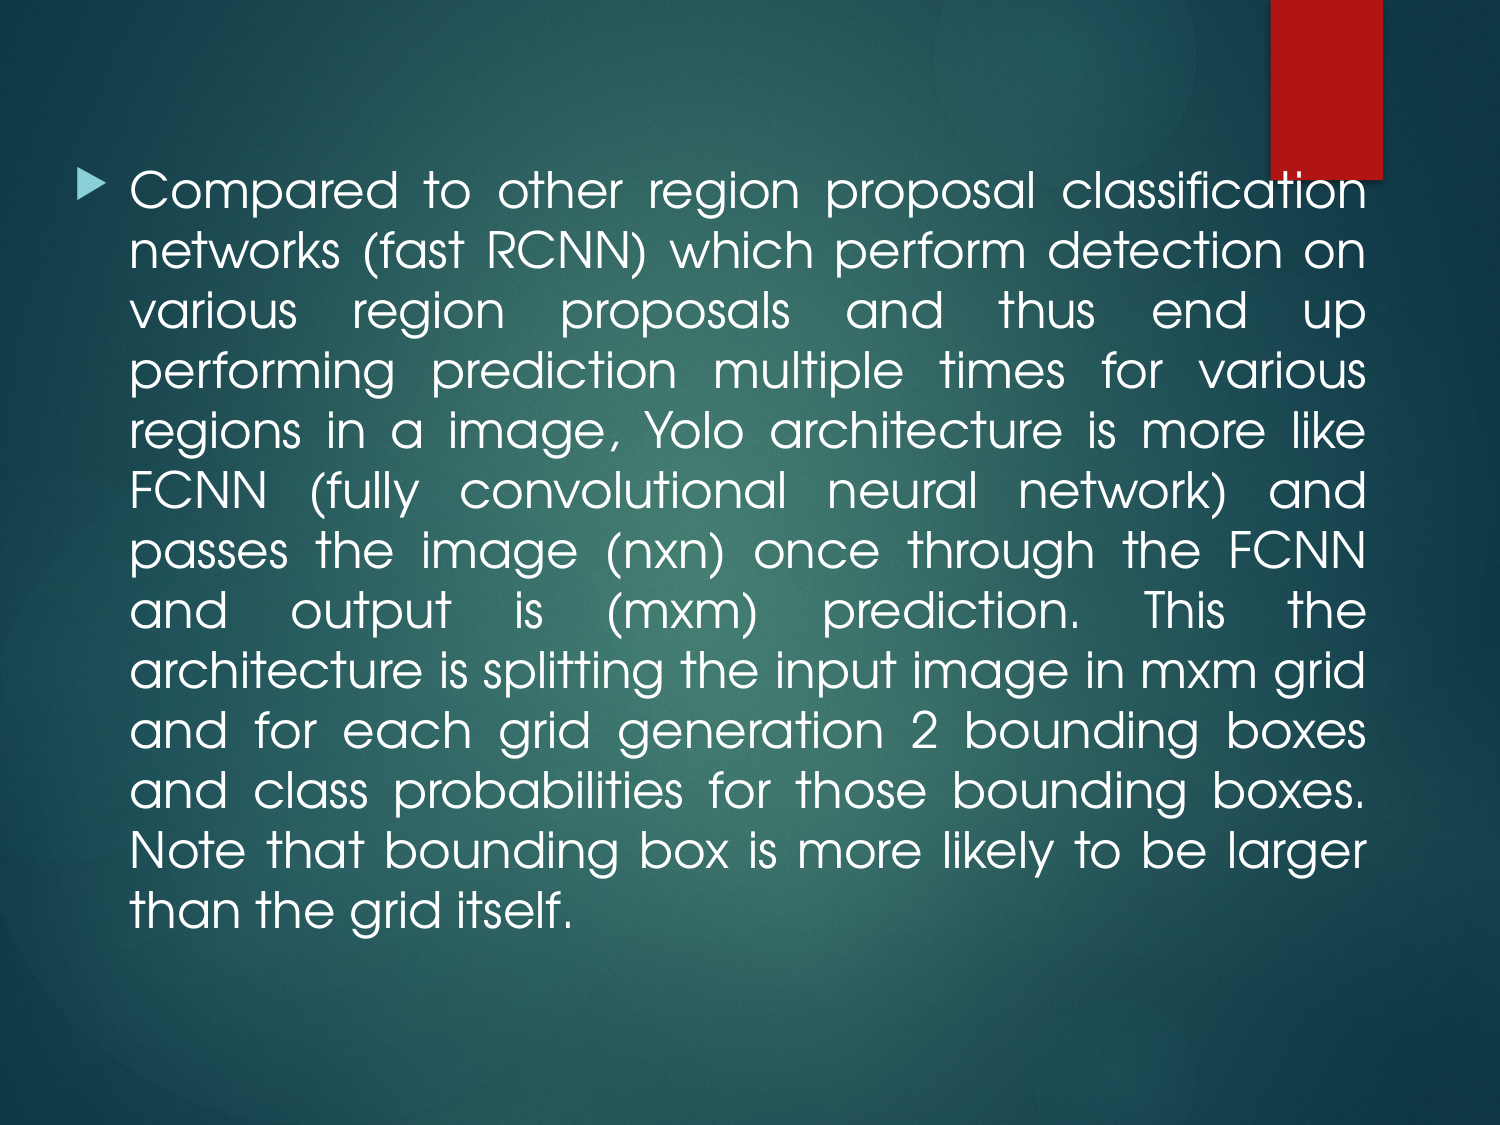

Compared to other region proposal classification networks (fast RCNN) which perform detection on various region proposals and thus end up performing prediction multiple times for various regions in a image, Yolo architecture is more like FCNN (fully convolutional neural network) and passes the image (nxn) once through the FCNN and output is (mxm) prediction. This the architecture is splitting the input image in mxm grid and for each grid generation 2 bounding boxes and class probabilities for those bounding boxes. Note that bounding box is more likely to be larger than the grid itself.
#